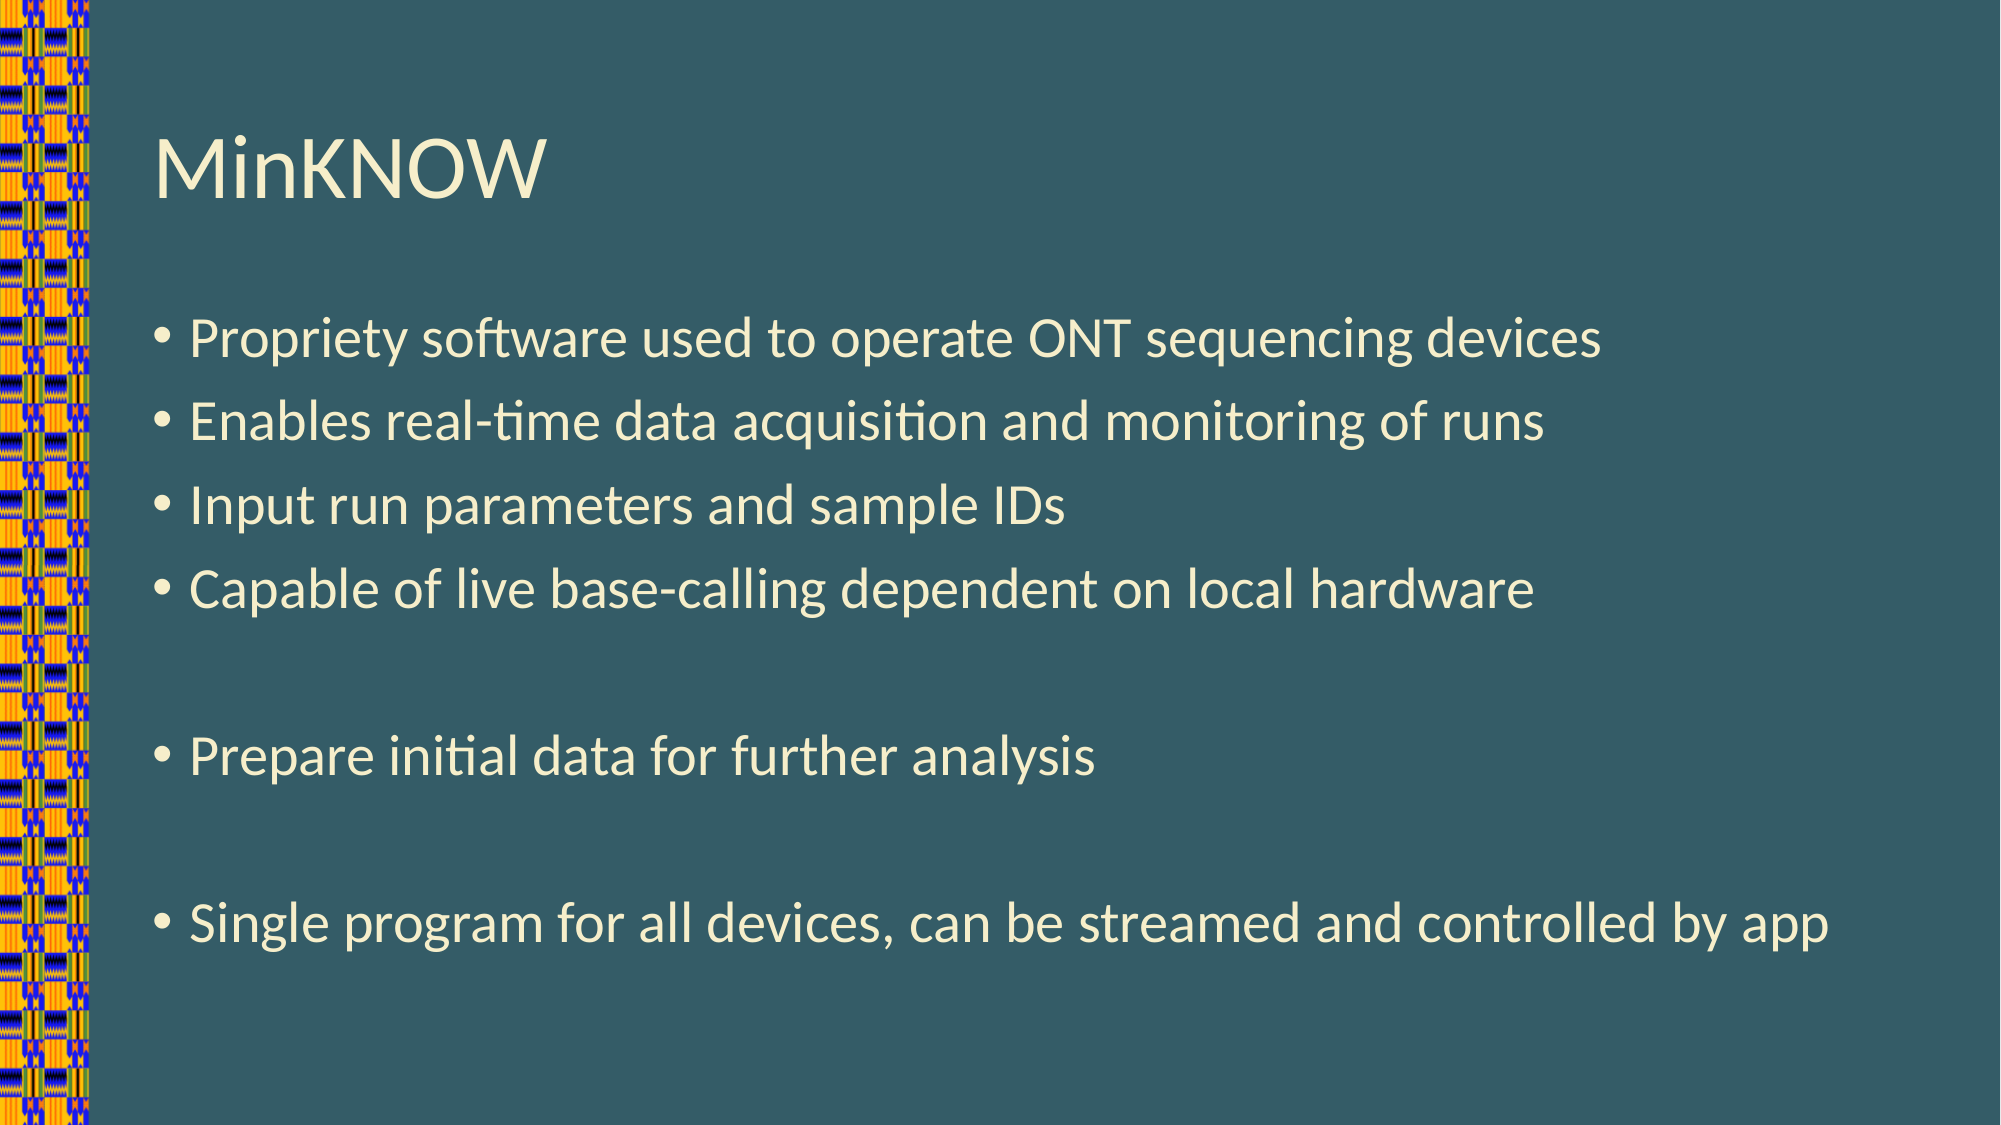

# MinKNOW
Propriety software used to operate ONT sequencing devices
Enables real-time data acquisition and monitoring of runs
Input run parameters and sample IDs
Capable of live base-calling dependent on local hardware

Prepare initial data for further analysis

Single program for all devices, can be streamed and controlled by app